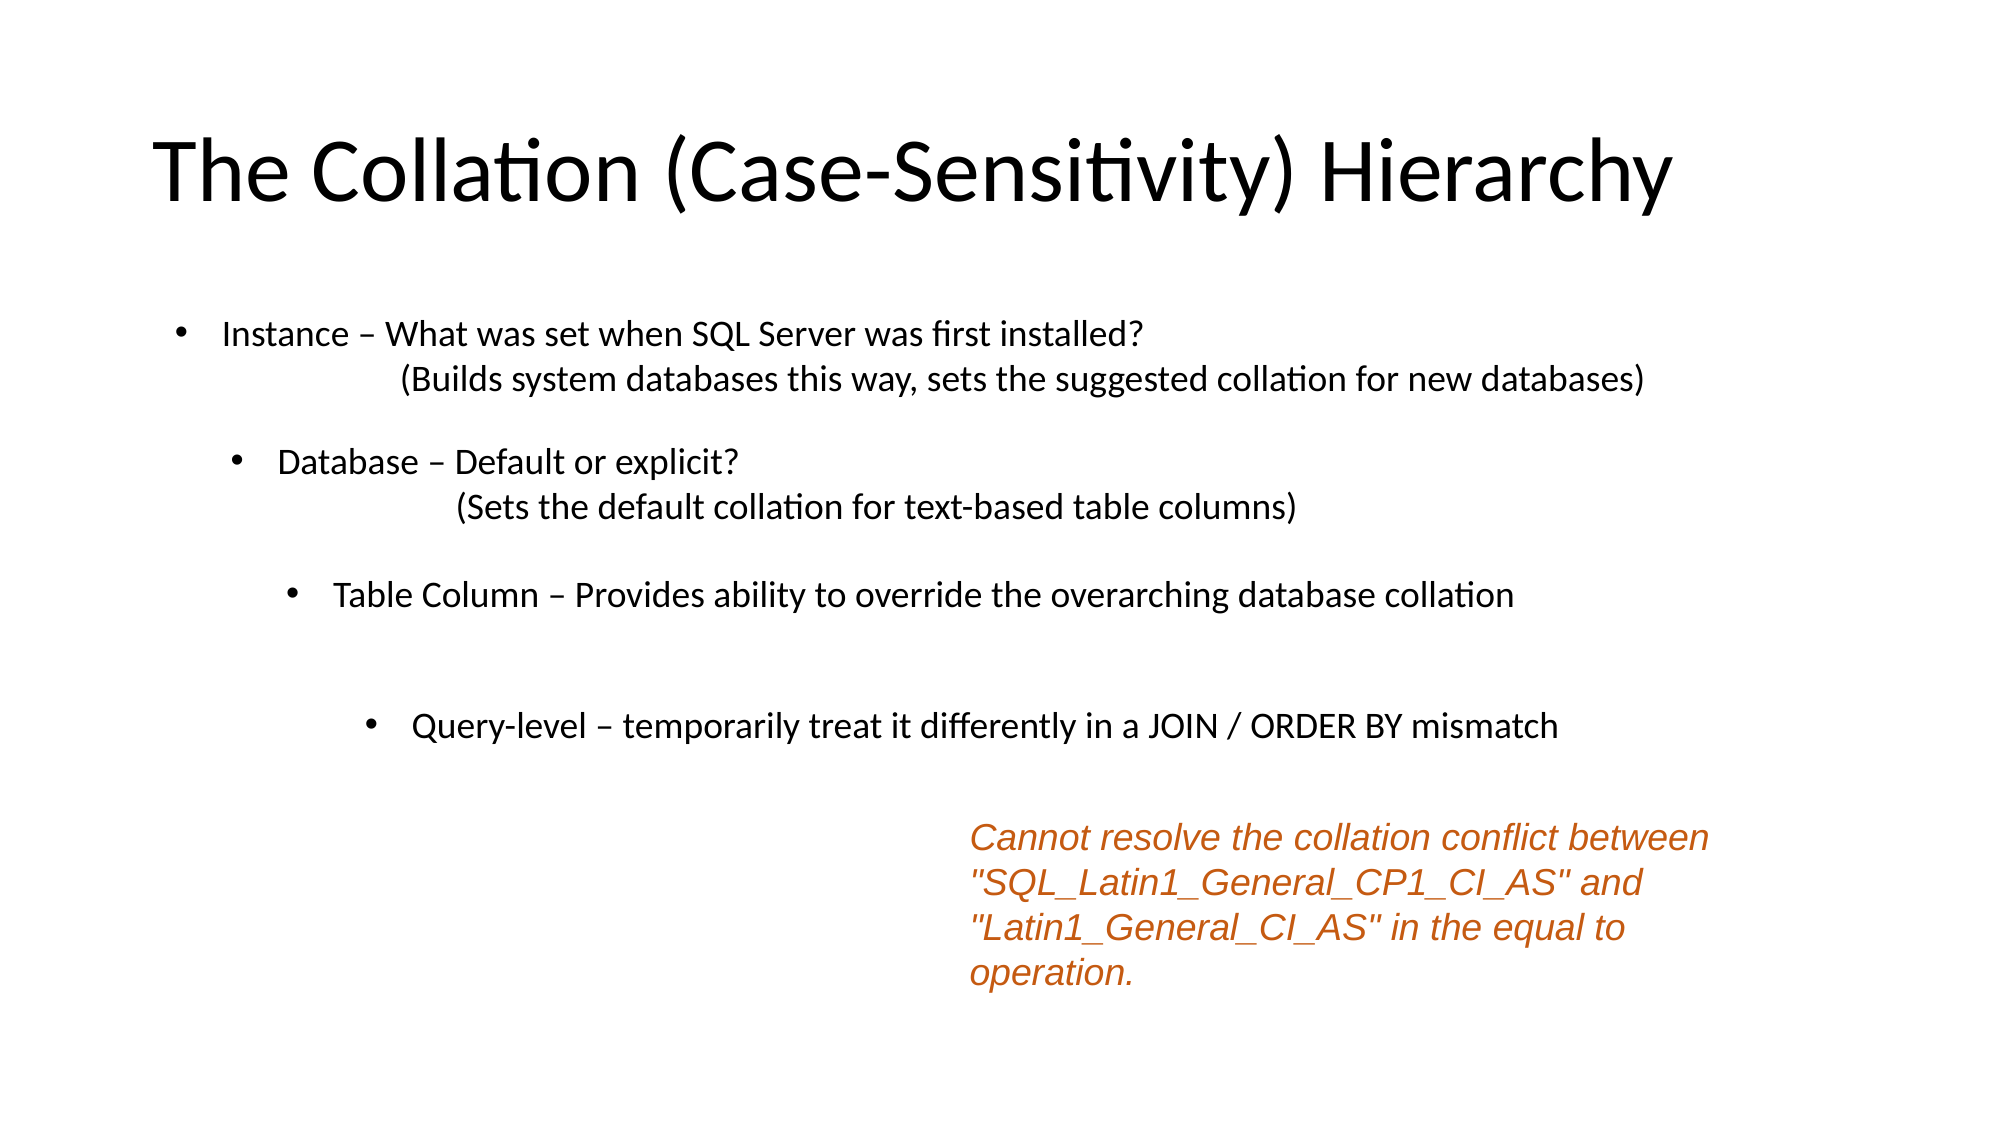

# The Collation (Case-Sensitivity) Hierarchy
Instance – What was set when SQL Server was first installed?
(Builds system databases this way, sets the suggested collation for new databases)
Database – Default or explicit?
(Sets the default collation for text-based table columns)
Table Column – Provides ability to override the overarching database collation
Query-level – temporarily treat it differently in a JOIN / ORDER BY mismatch
Cannot resolve the collation conflict between "SQL_Latin1_General_CP1_CI_AS" and "Latin1_General_CI_AS" in the equal to operation.